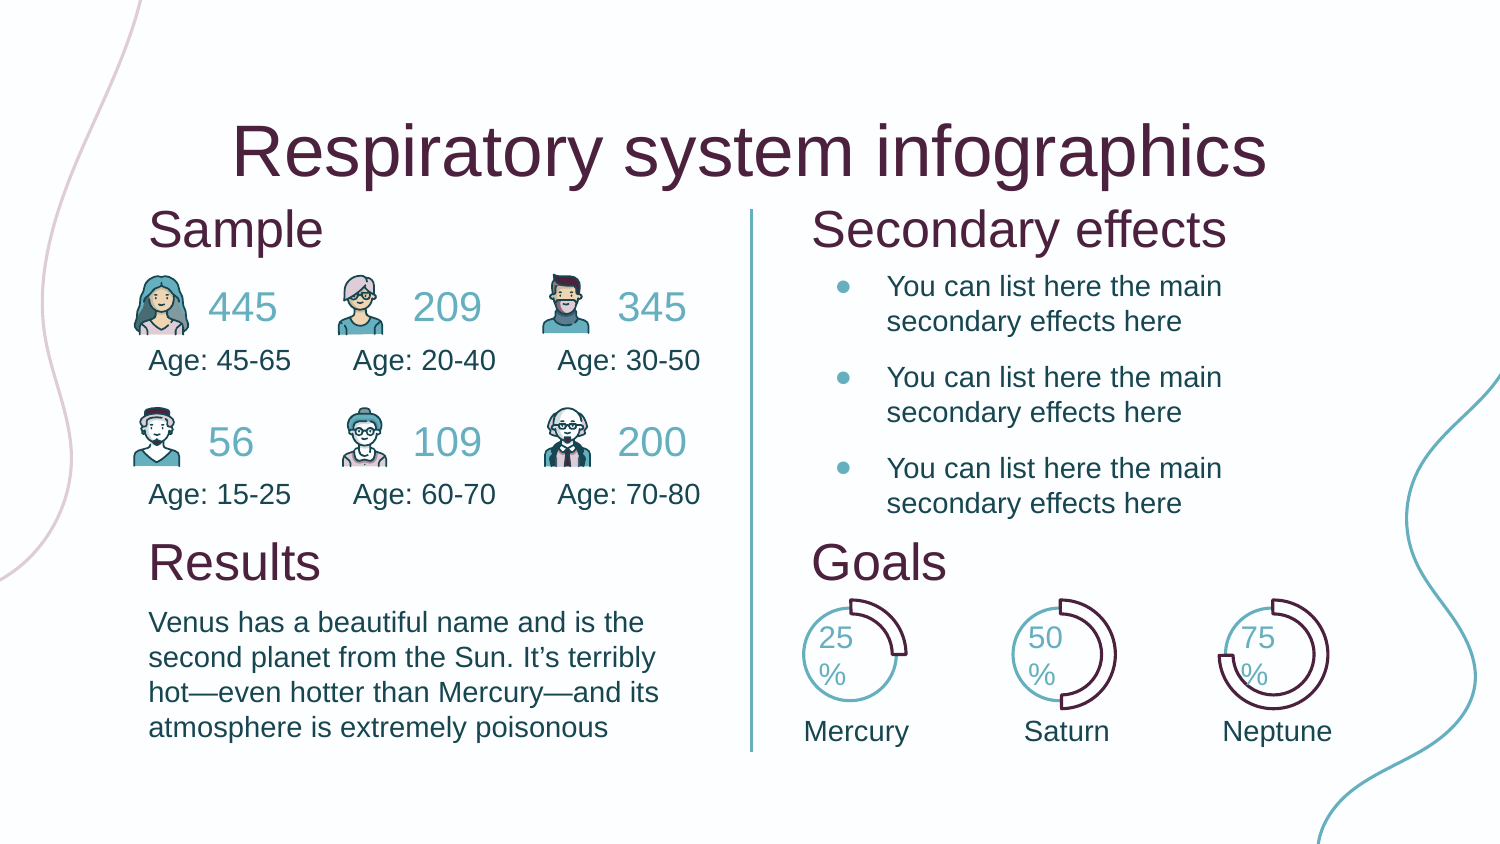

# Respiratory system infographics
Sample
Secondary effects
You can list here the main secondary effects here
You can list here the main secondary effects here
You can list here the main secondary effects here
445
Age: 45-65
209
Age: 20-40
345
Age: 30-50

56
Age: 15-25
109
Age: 60-70
200
Age: 70-80

Results
Venus has a beautiful name and is the second planet from the Sun. It’s terribly hot—even hotter than Mercury—and its atmosphere is extremely poisonous
Goals

25%
50%
75%
Mercury
Saturn
Neptune